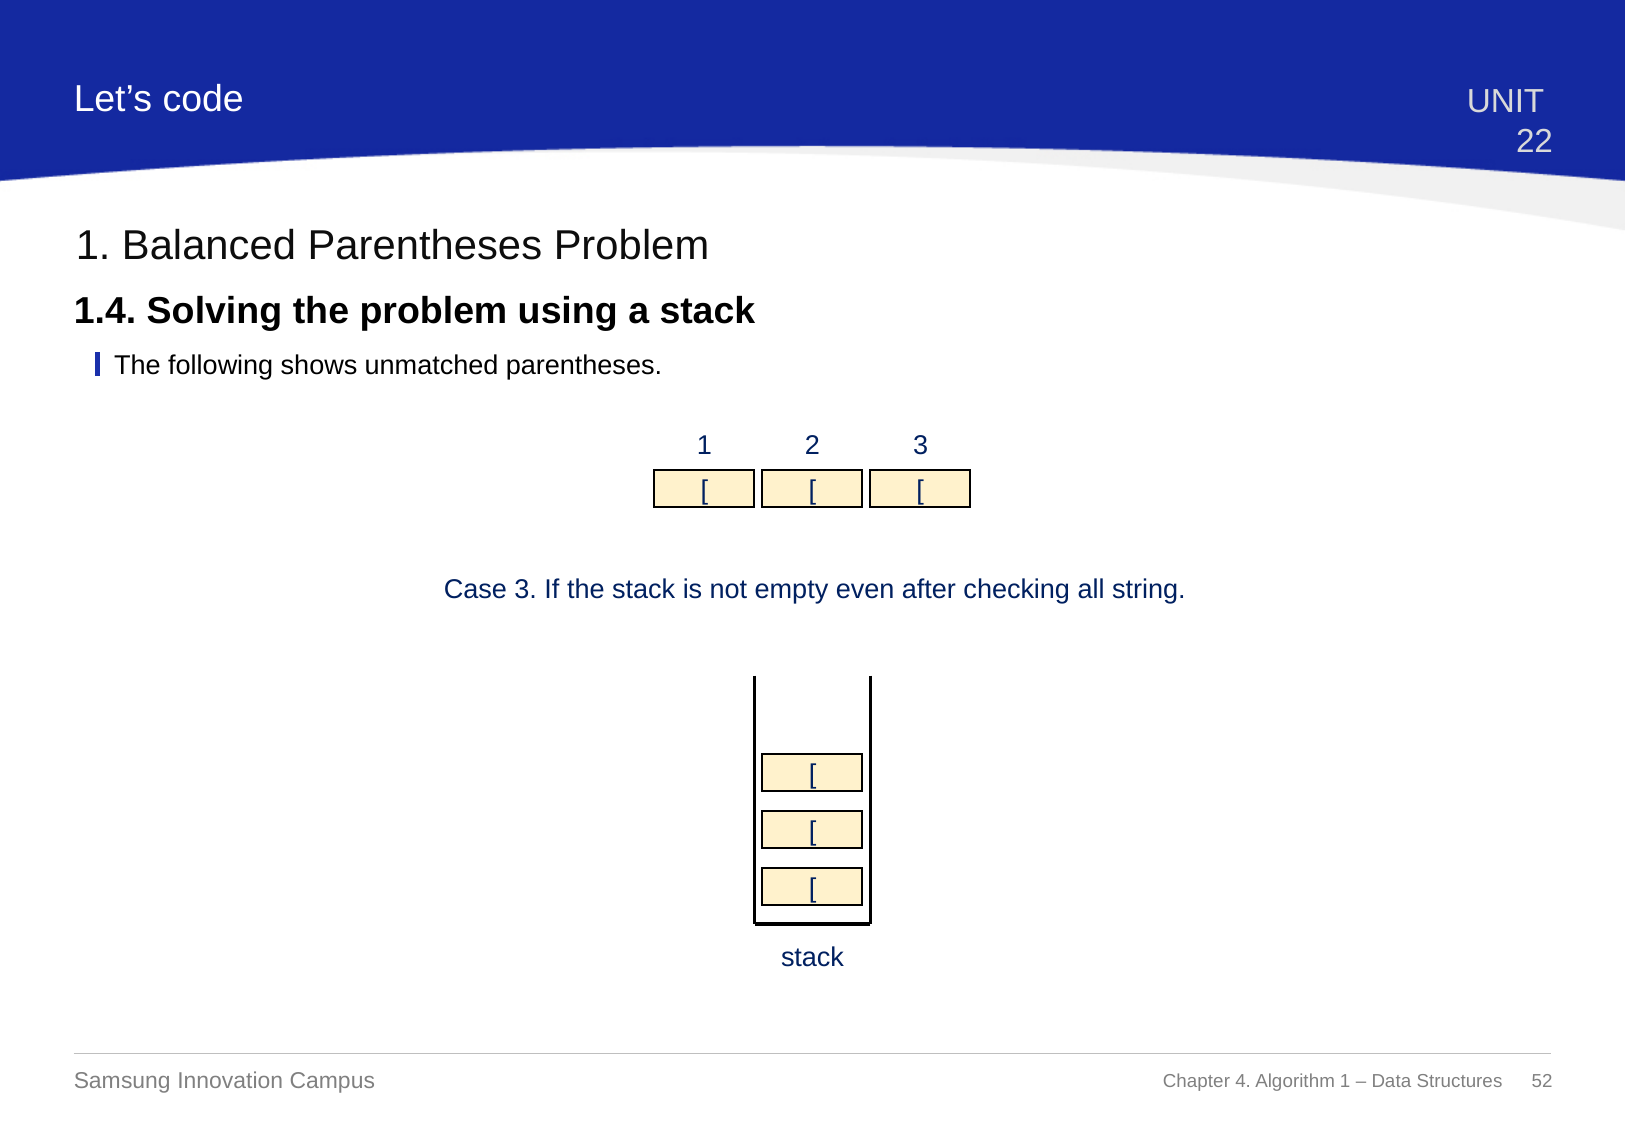

Let’s code
UNIT  22
1. Balanced Parentheses Problem
1.4. Solving the problem using a stack
The following shows unmatched parentheses.
1
2
3
[
[
[
Case 3. If the stack is not empty even after checking all string.
[
[
[
stack